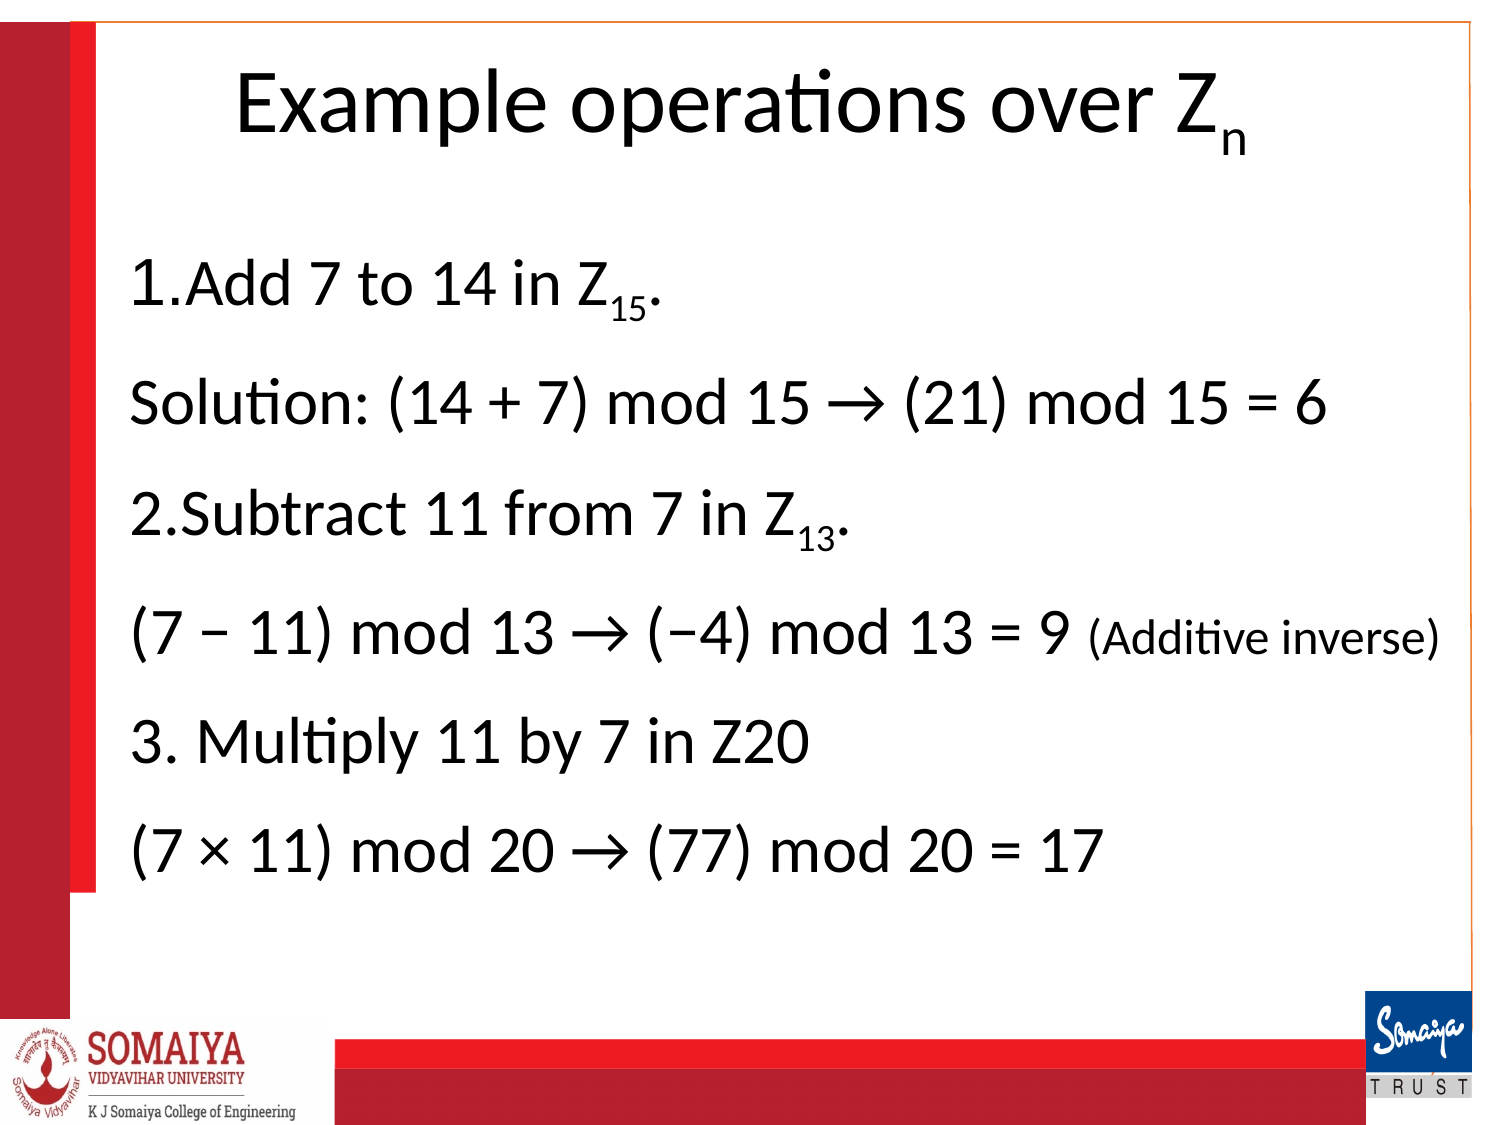

# Example operations over Zn
1.Add 7 to 14 in Z15.
Solution: (14 + 7) mod 15 → (21) mod 15 = 6
2.Subtract 11 from 7 in Z13.
(7 − 11) mod 13 → (−4) mod 13 = 9 (Additive inverse)
3. Multiply 11 by 7 in Z20
(7 × 11) mod 20 → (77) mod 20 = 17